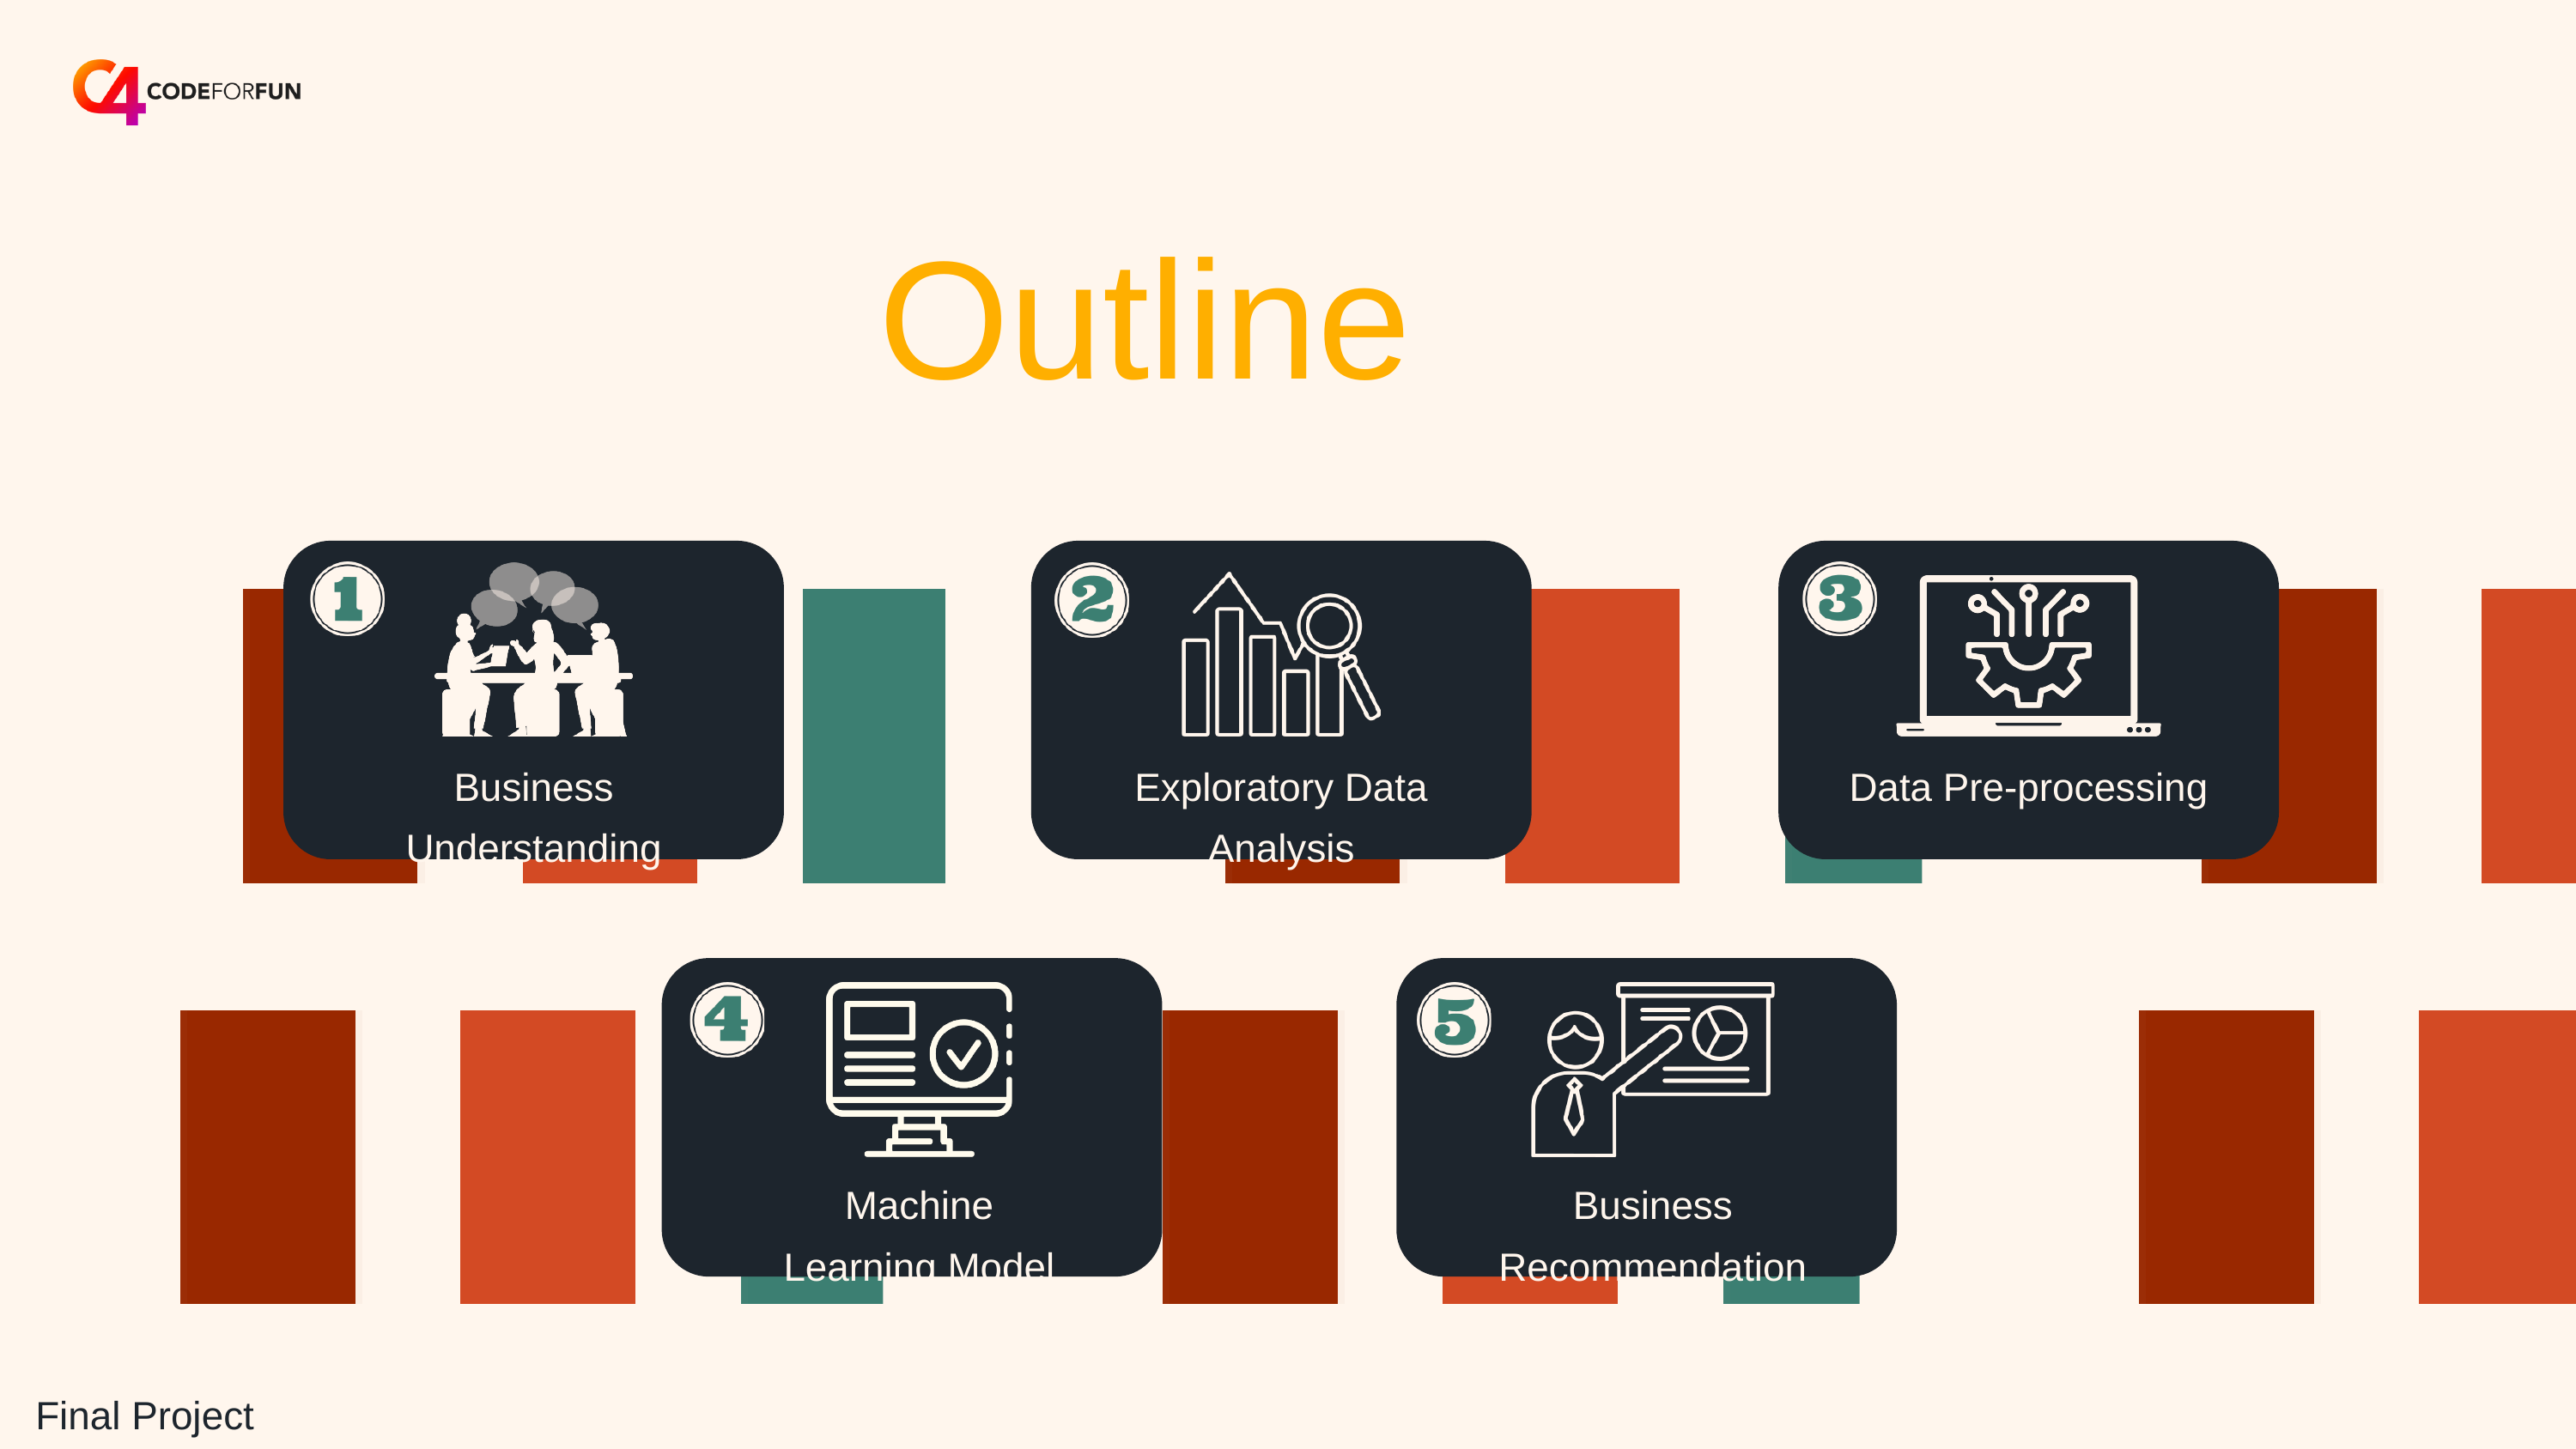

Outline

Business Understanding
Exploratory Data Analysis
Data Pre-processing

Business Recommendation
Machine Learning Model

Final Project